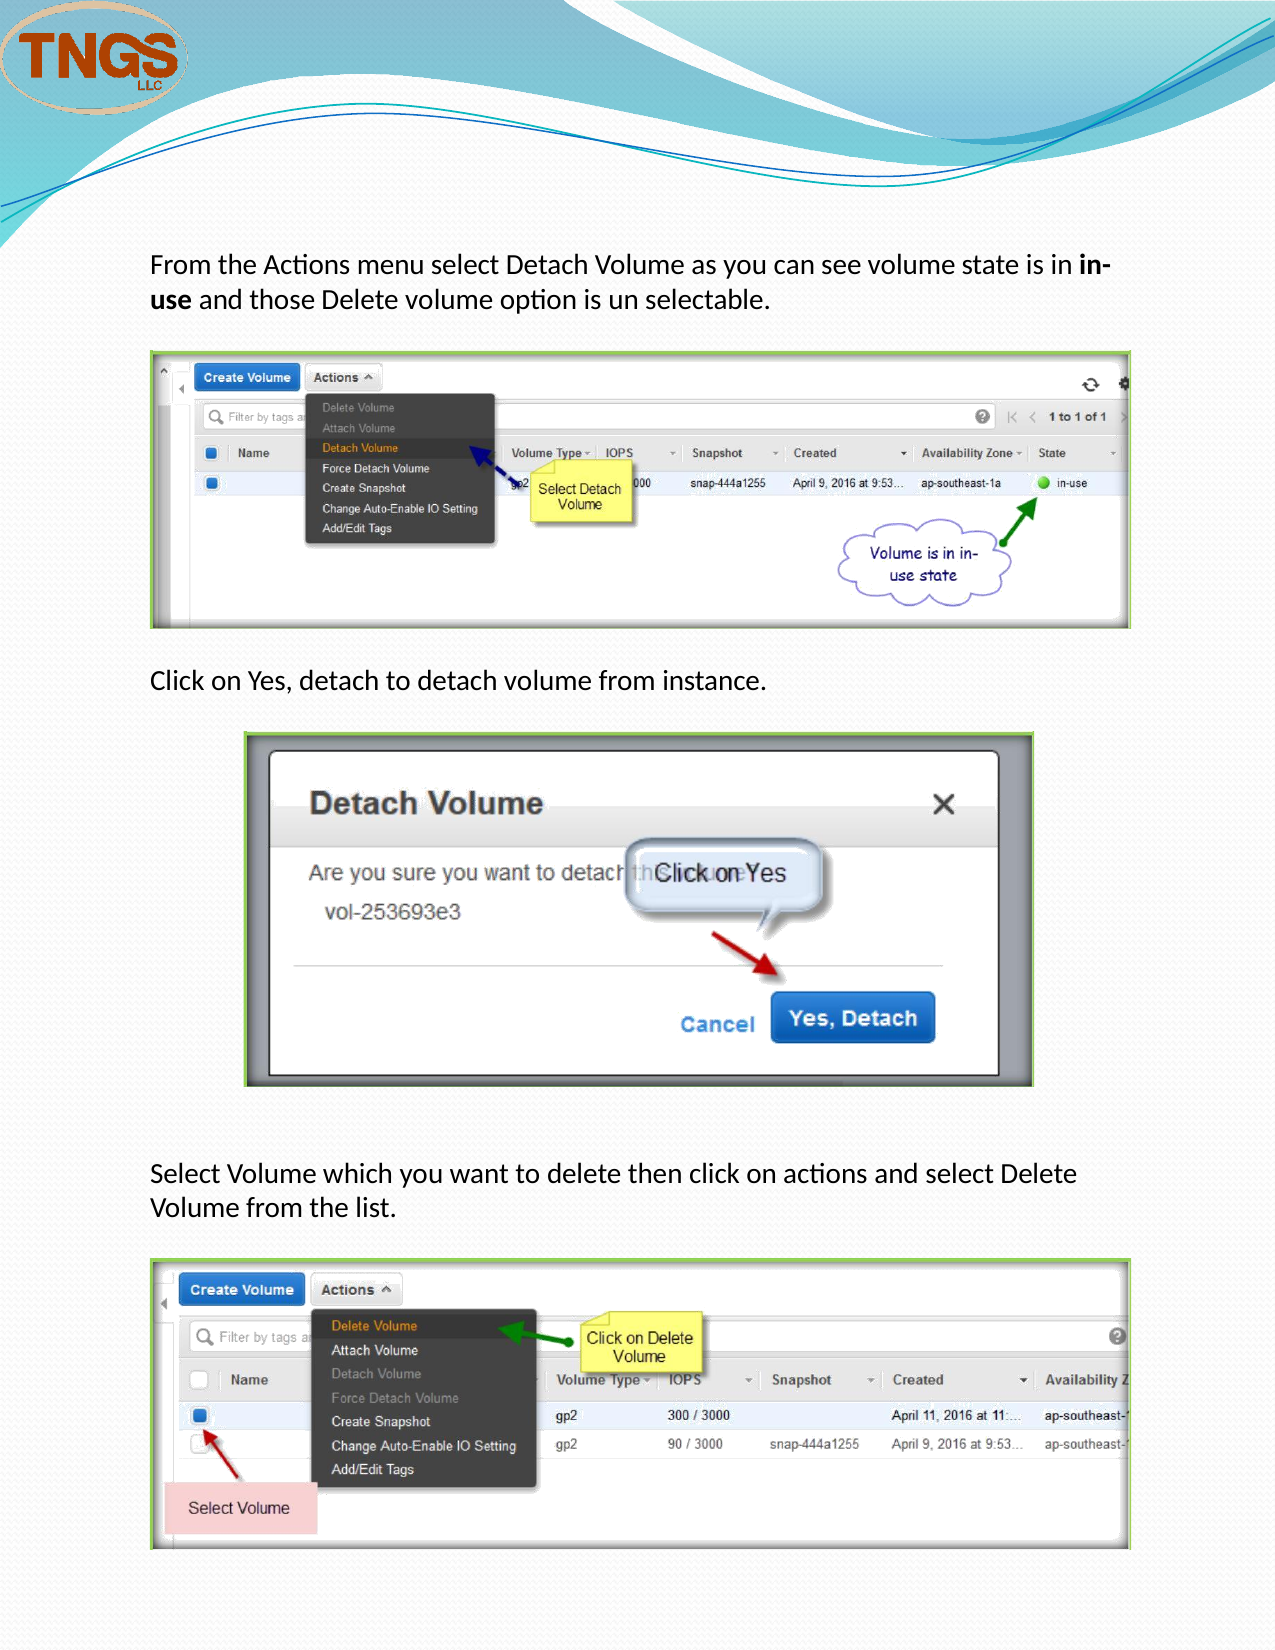

From the Actions menu select Detach Volume as you can see volume state is in in-  use and those Delete volume option is un selectable.

Click on Yes, detach to detach volume from instance.

Select Volume which you want to delete then click on actions and select Delete  Volume from the list.